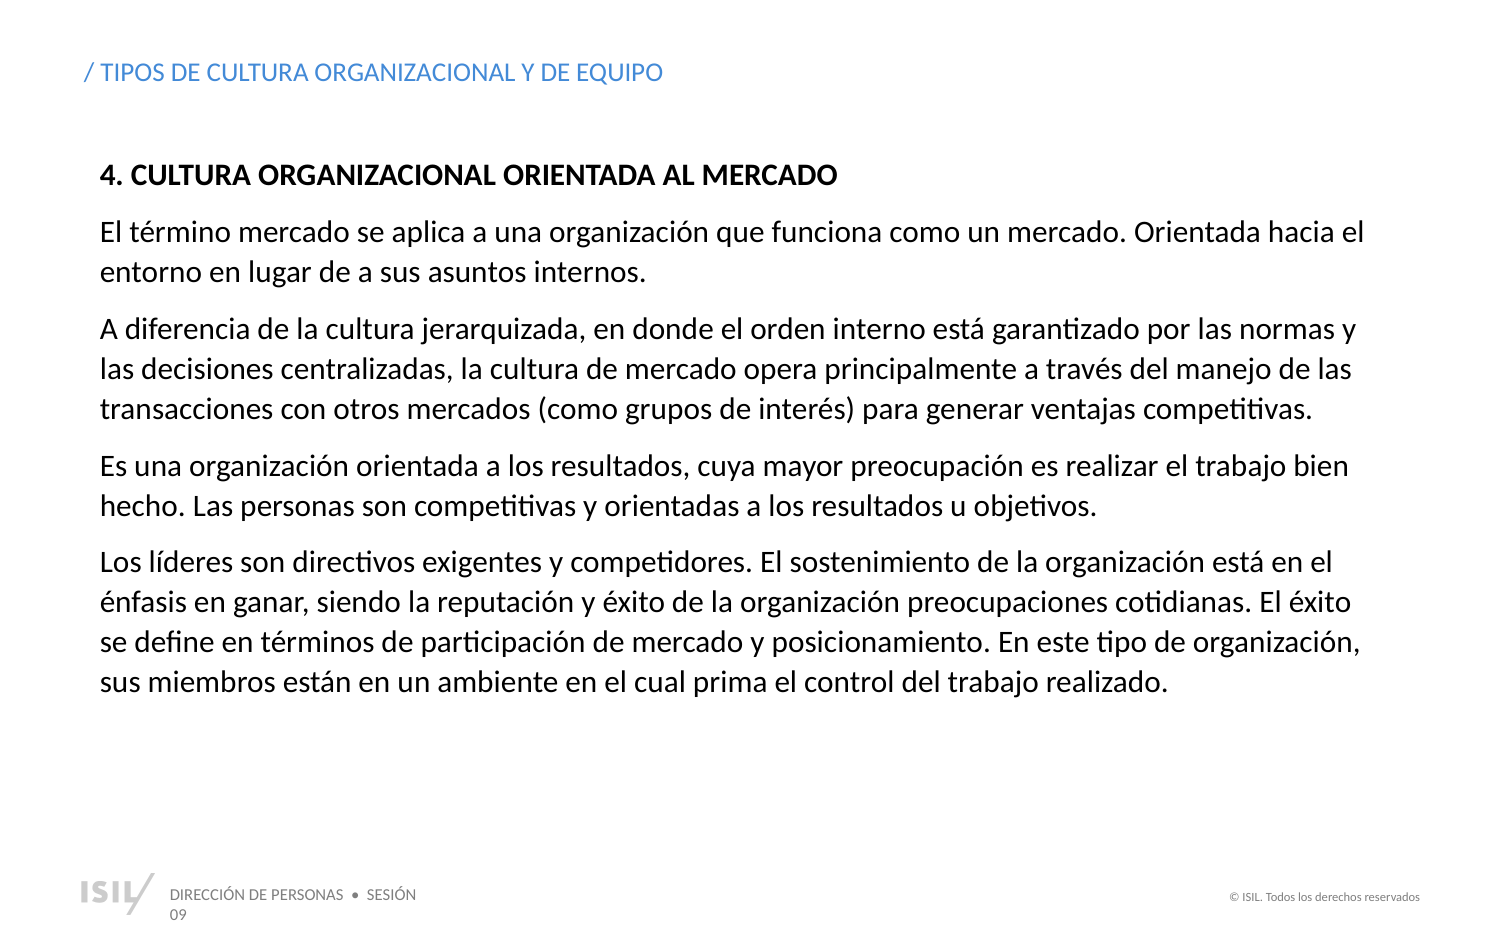

/ TIPOS DE CULTURA ORGANIZACIONAL Y DE EQUIPO
4. CULTURA ORGANIZACIONAL ORIENTADA AL MERCADO
El término mercado se aplica a una organización que funciona como un mercado. Orientada hacia el entorno en lugar de a sus asuntos internos.
A diferencia de la cultura jerarquizada, en donde el orden interno está garantizado por las normas y las decisiones centralizadas, la cultura de mercado opera principalmente a través del manejo de las transacciones con otros mercados (como grupos de interés) para generar ventajas competitivas.
Es una organización orientada a los resultados, cuya mayor preocupación es realizar el trabajo bien hecho. Las personas son competitivas y orientadas a los resultados u objetivos.
Los líderes son directivos exigentes y competidores. El sostenimiento de la organización está en el énfasis en ganar, siendo la reputación y éxito de la organización preocupaciones cotidianas. El éxito se define en términos de participación de mercado y posicionamiento. En este tipo de organización, sus miembros están en un ambiente en el cual prima el control del trabajo realizado.